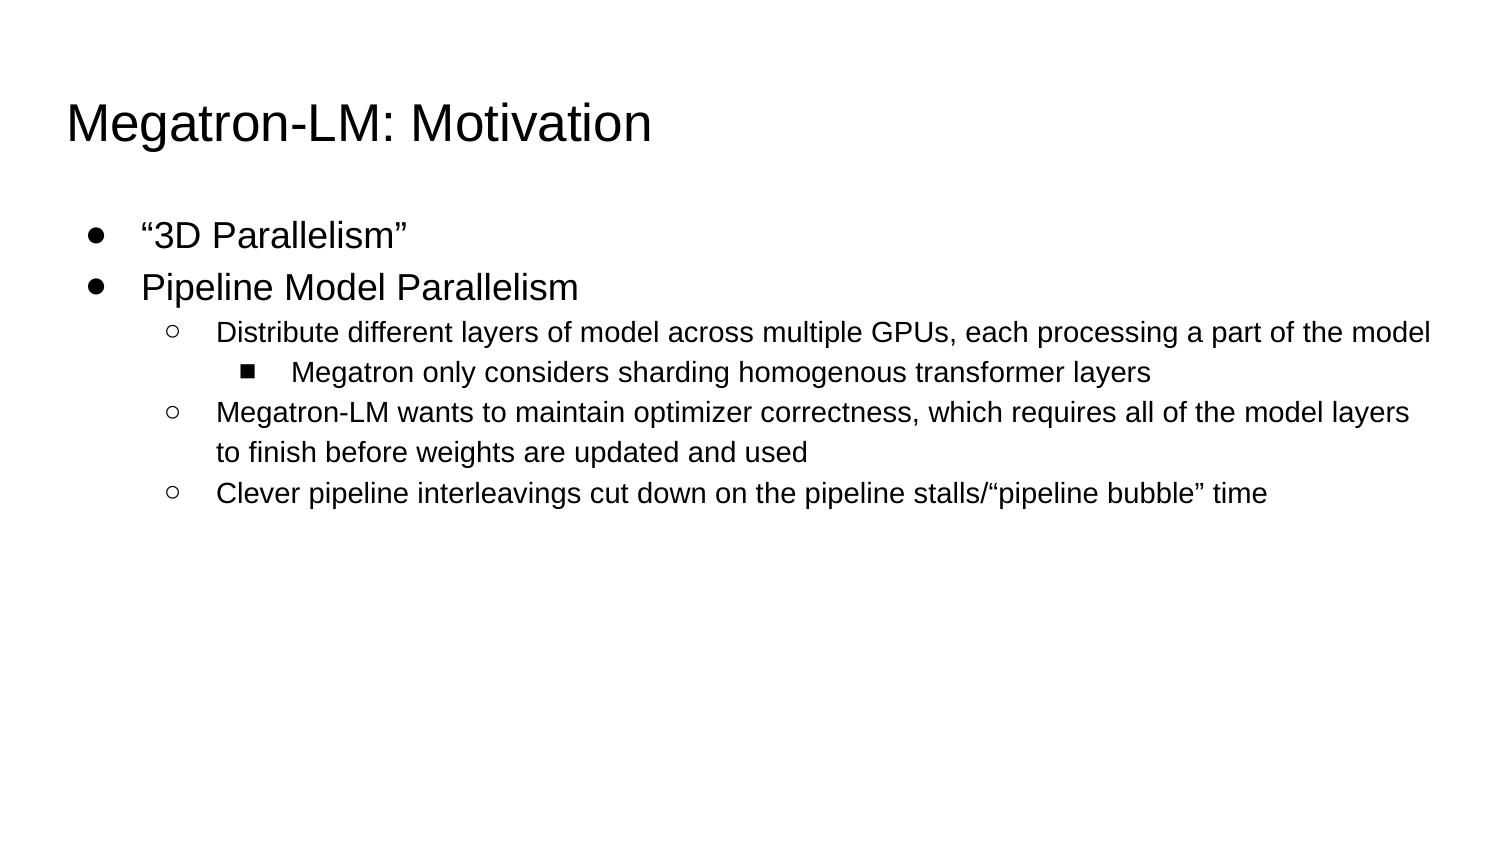

# Megatron-LM: Motivation

“3D Parallelism”
Pipeline Model Parallelism
Distribute different layers of model across multiple GPUs, each processing a part of the model
Megatron only considers sharding homogenous transformer layers
Megatron-LM wants to maintain optimizer correctness, which requires all of the model layers to finish before weights are updated and used
Clever pipeline interleavings cut down on the pipeline stalls/“pipeline bubble” time